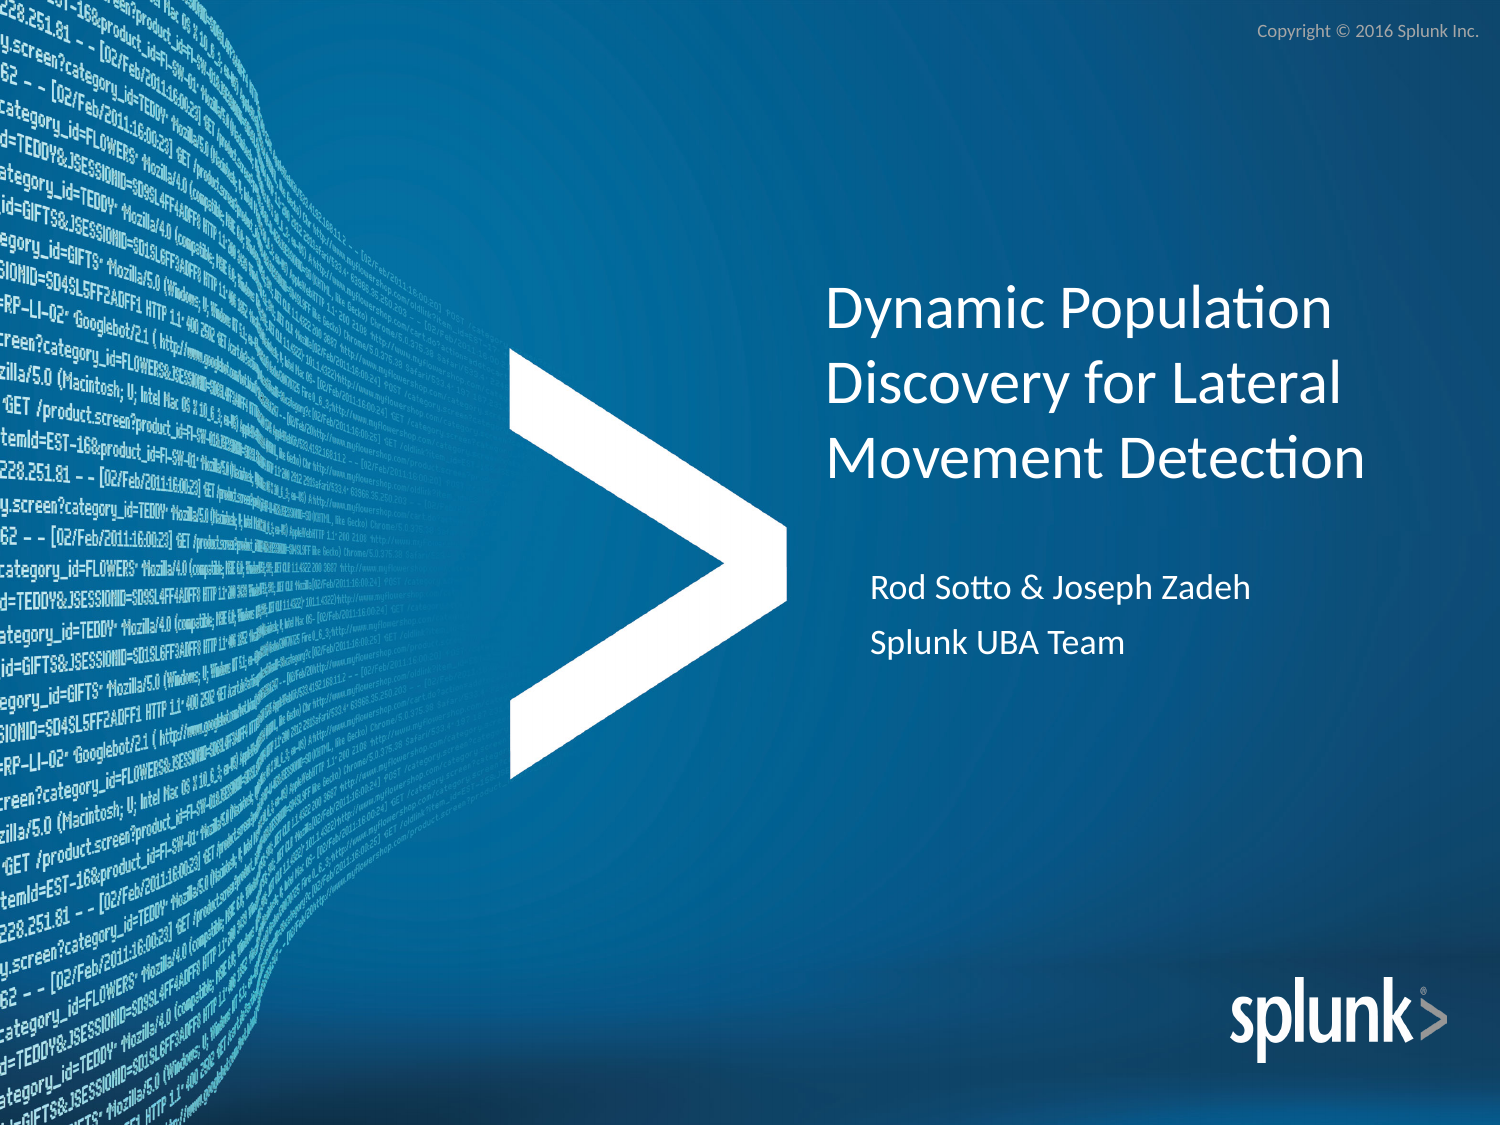

# Dynamic Population Discovery for Lateral Movement Detection
Rod Sotto & Joseph Zadeh
Splunk UBA Team